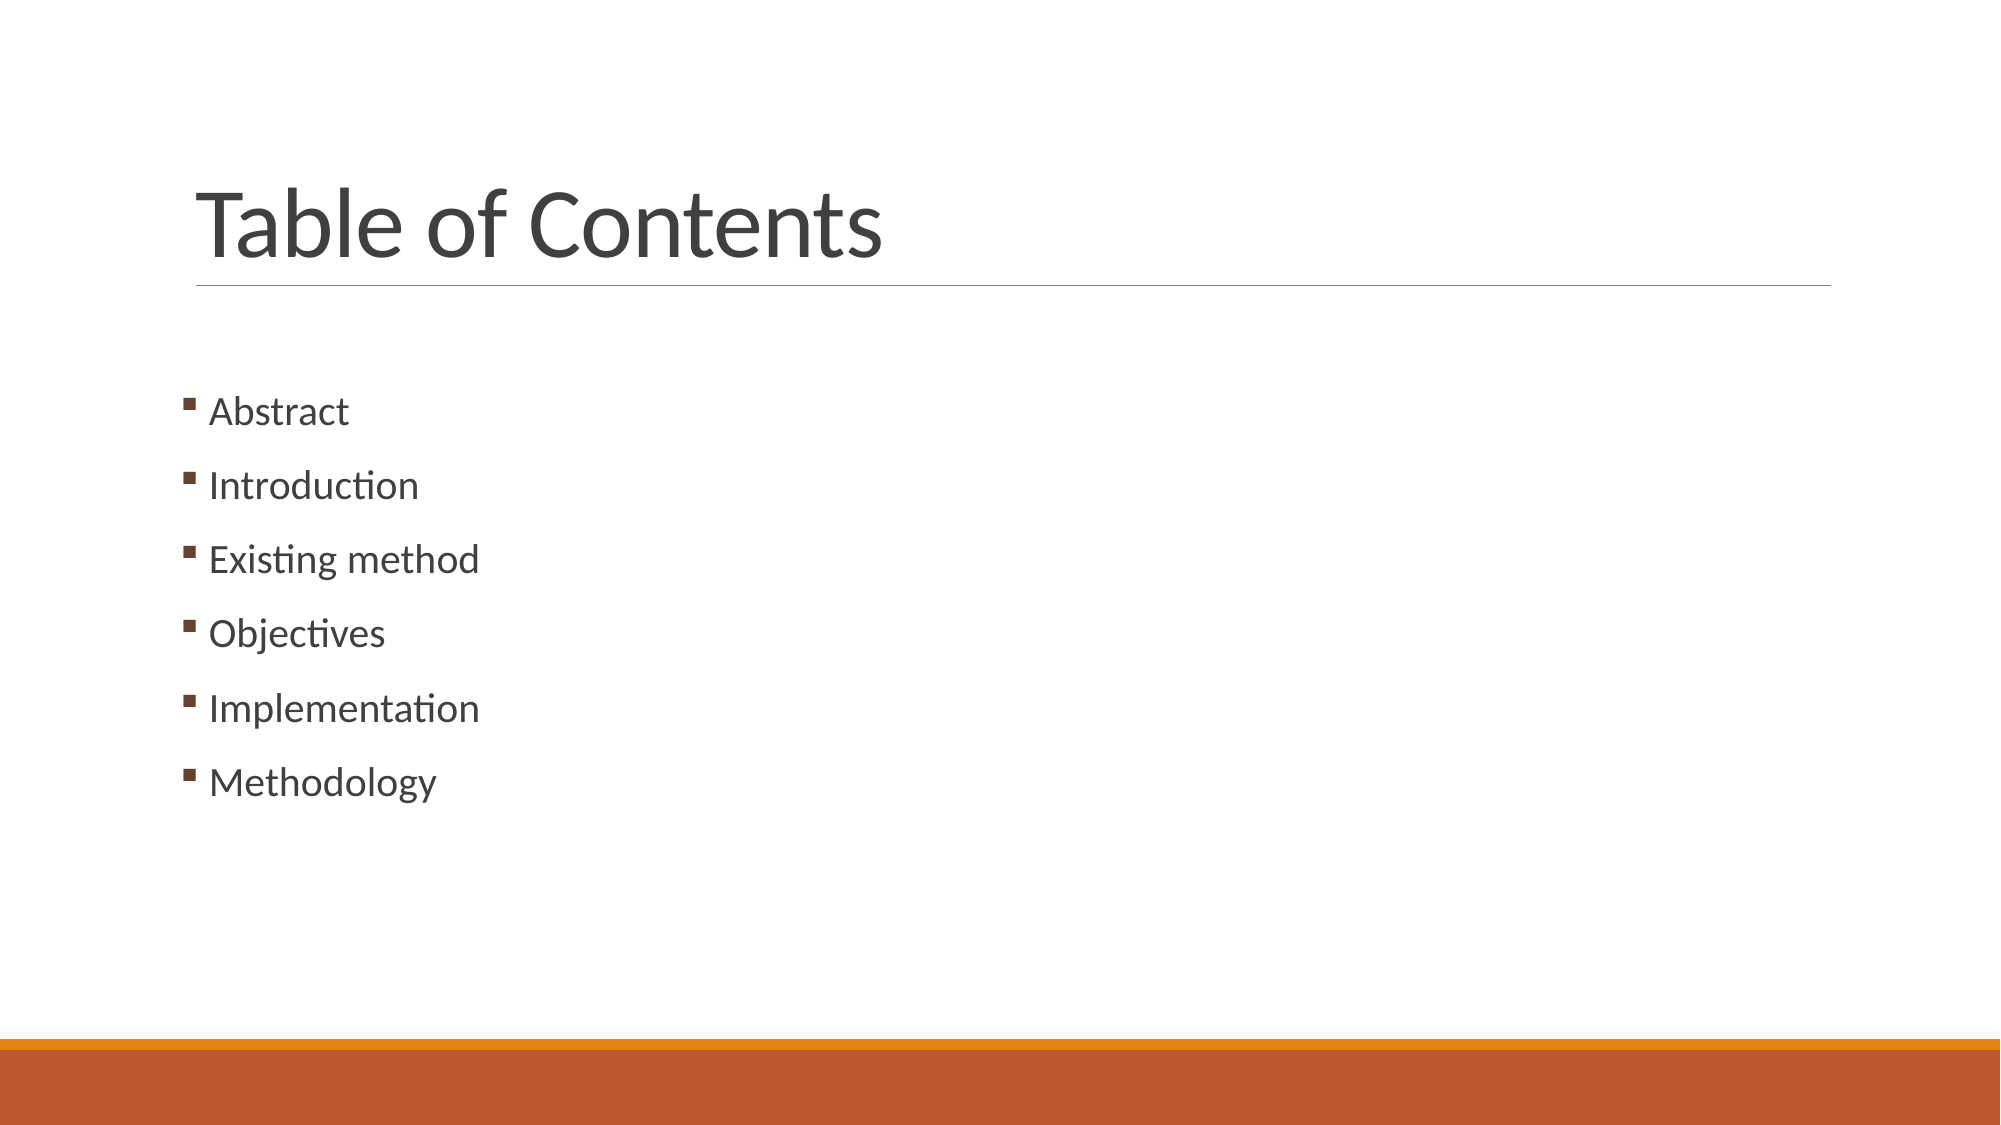

# Table of Contents

 Abstract
 Introduction
 Existing method
 Objectives
 Implementation
 Methodology